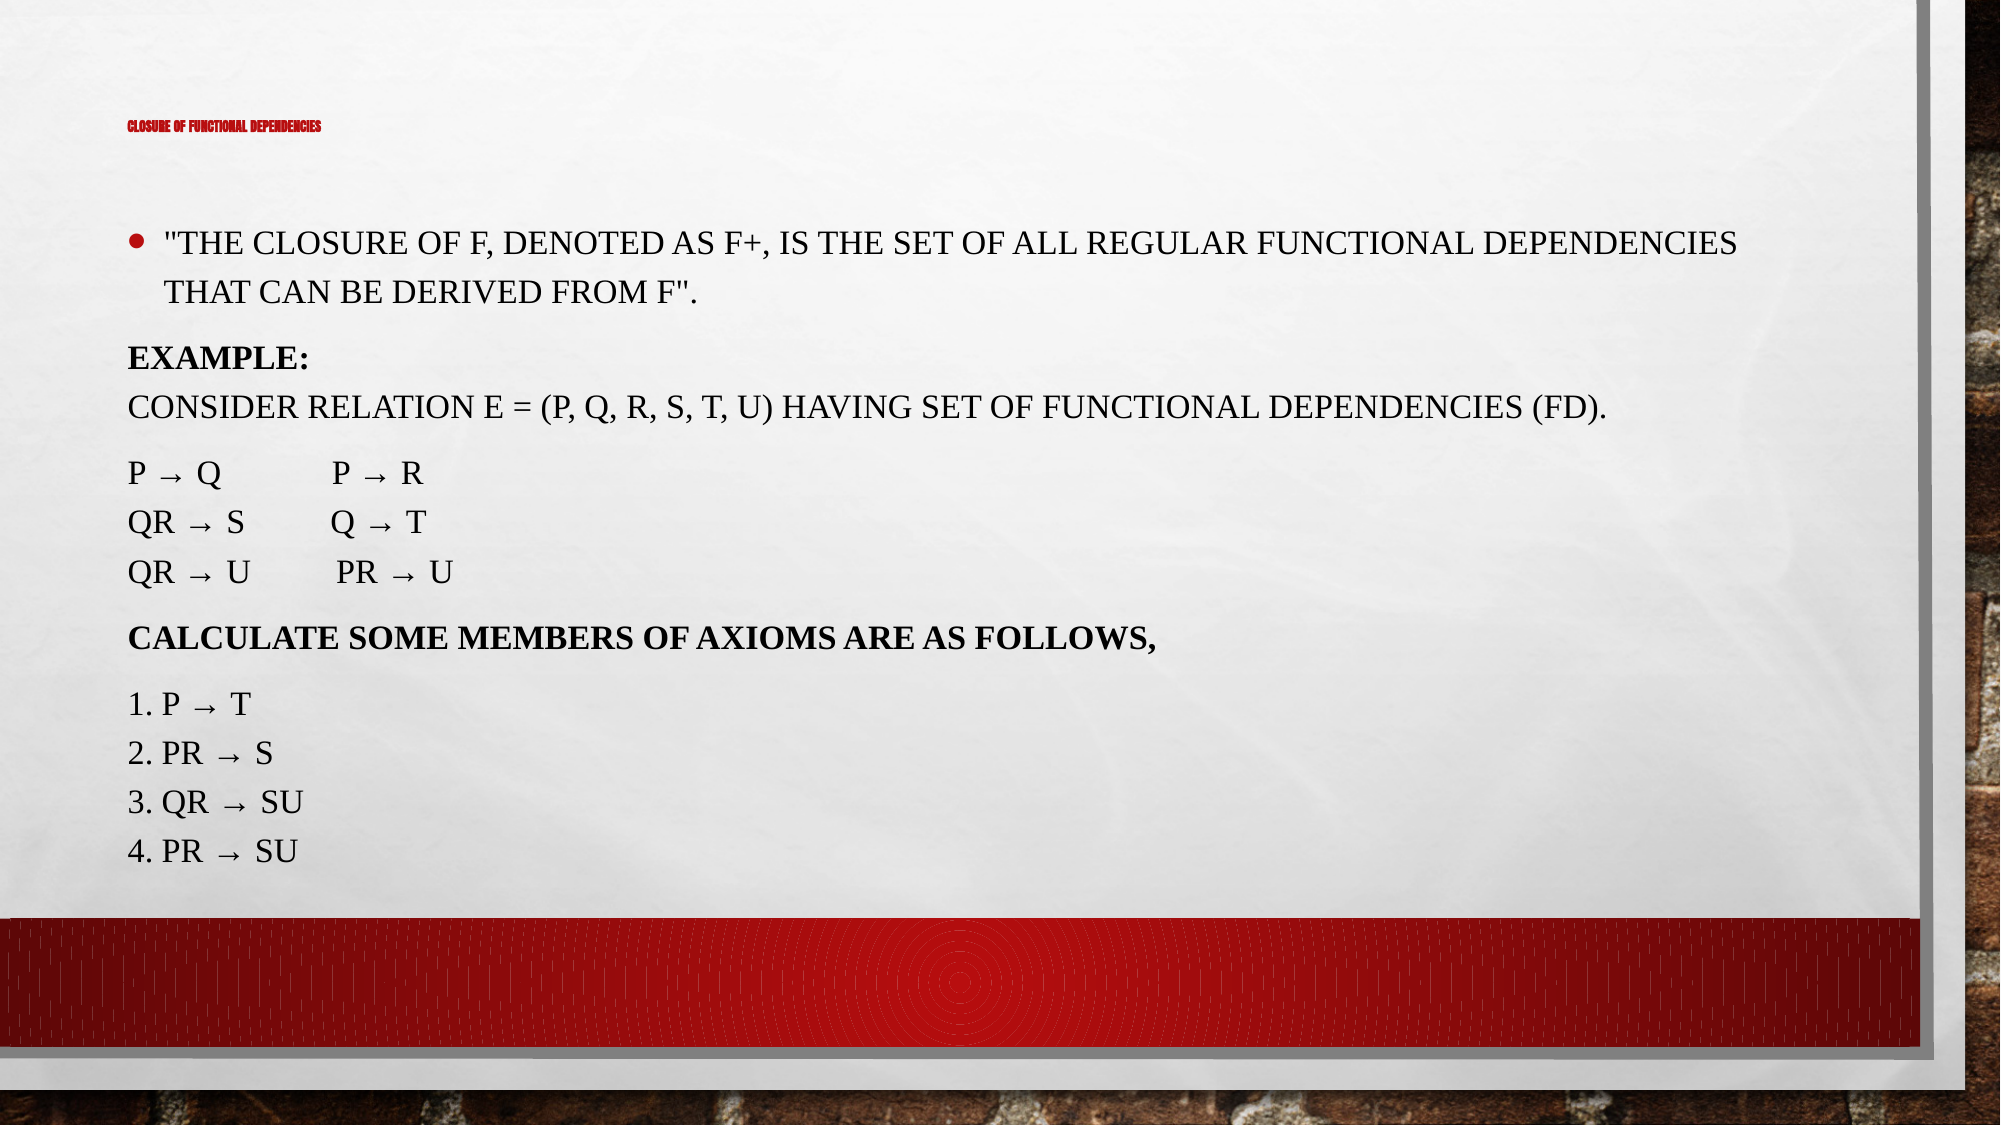

# Closure of Functional Dependencies
"The closure of F, denoted as F+, is the set of all regular Functional Dependencies that can be derived from F".
Example:
Consider relation E = (P, Q, R, S, T, U) having set of Functional Dependencies (FD).
P → Q             P → R 
QR → S          Q → T 
QR → U          PR → U
Calculate some members of Axioms are as follows,
1. P → T                       
2. PR → S 
3. QR → SU      
4. PR → SU